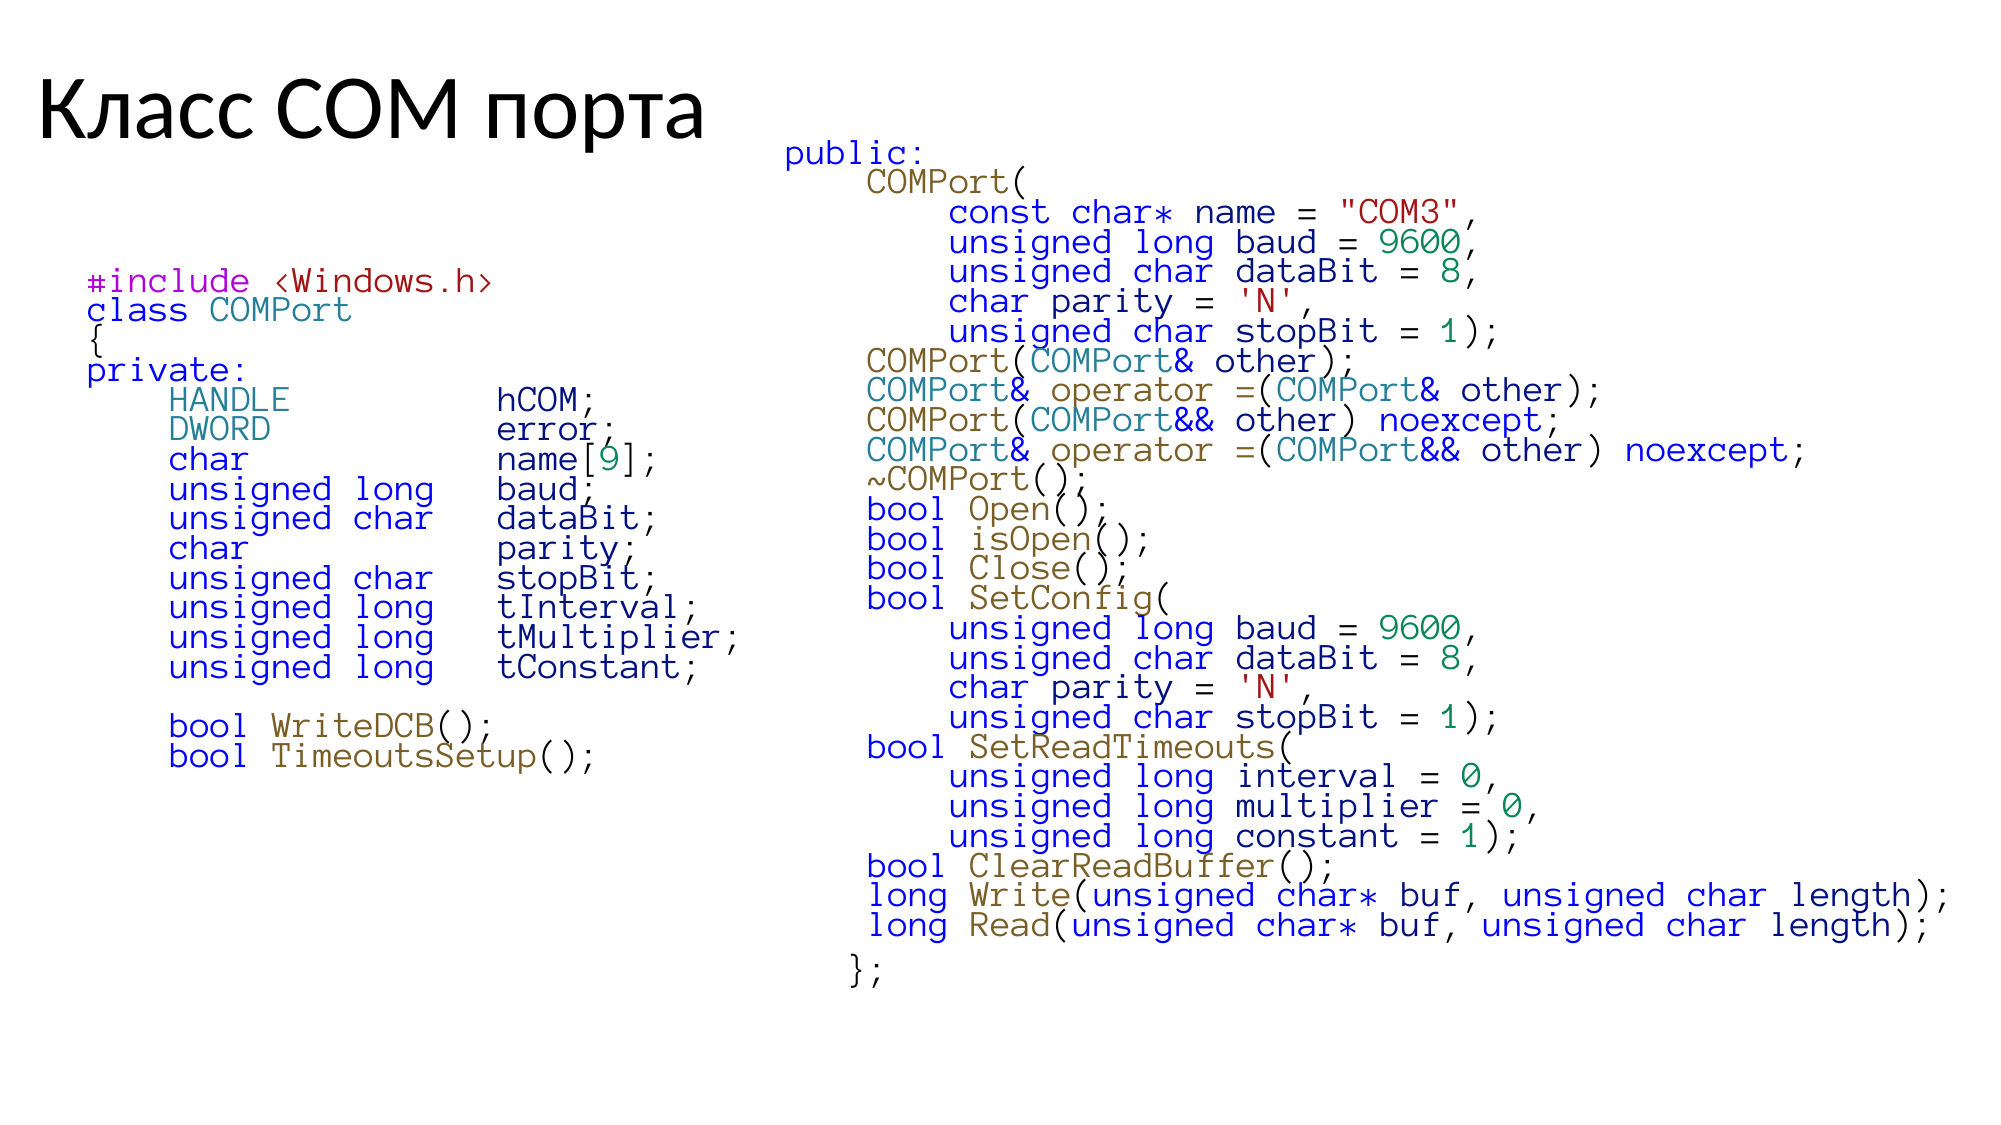

# Класс COM порта
public:
    COMPort(
        const char* name = "COM3",
        unsigned long baud = 9600,
        unsigned char dataBit = 8,
        char parity = 'N',
        unsigned char stopBit = 1);
    COMPort(COMPort& other);
    COMPort& operator =(COMPort& other);
    COMPort(COMPort&& other) noexcept;
    COMPort& operator =(COMPort&& other) noexcept;
    ~COMPort();
    bool Open();
    bool isOpen();
    bool Close();
    bool SetConfig(
        unsigned long baud = 9600,
        unsigned char dataBit = 8,
        char parity = 'N',
        unsigned char stopBit = 1);
    bool SetReadTimeouts(
        unsigned long interval = 0,
        unsigned long multiplier = 0,
        unsigned long constant = 1);
    bool ClearReadBuffer();
    long Write(unsigned char* buf, unsigned char length);
    long Read(unsigned char* buf, unsigned char length);
   };
#include <Windows.h>
class COMPort
{
private:
    HANDLE          hCOM;
    DWORD           error;
    char            name[9];
    unsigned long   baud;
    unsigned char   dataBit;
    char            parity;
    unsigned char   stopBit;
    unsigned long   tInterval;
    unsigned long   tMultiplier;
    unsigned long   tConstant;

    bool WriteDCB();
    bool TimeoutsSetup();